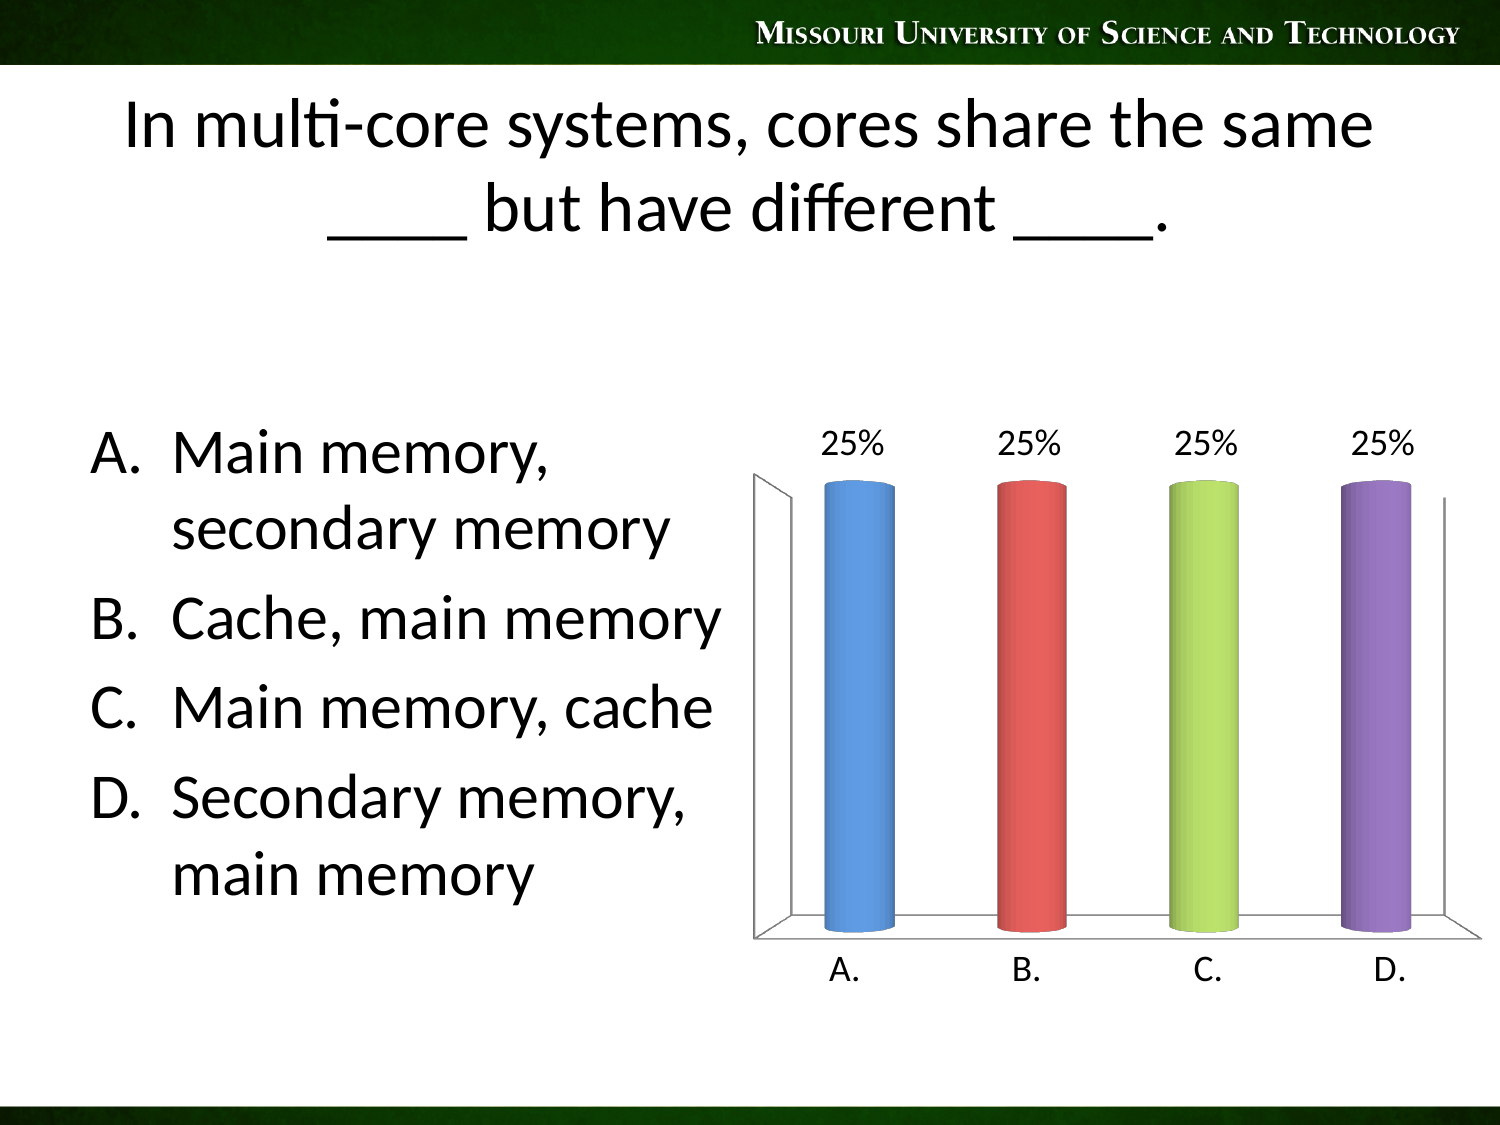

# In multi-core systems, cores share the same ____ but have different ____.
Main memory, secondary memory
Cache, main memory
Main memory, cache
Secondary memory, main memory

[unsupported chart]